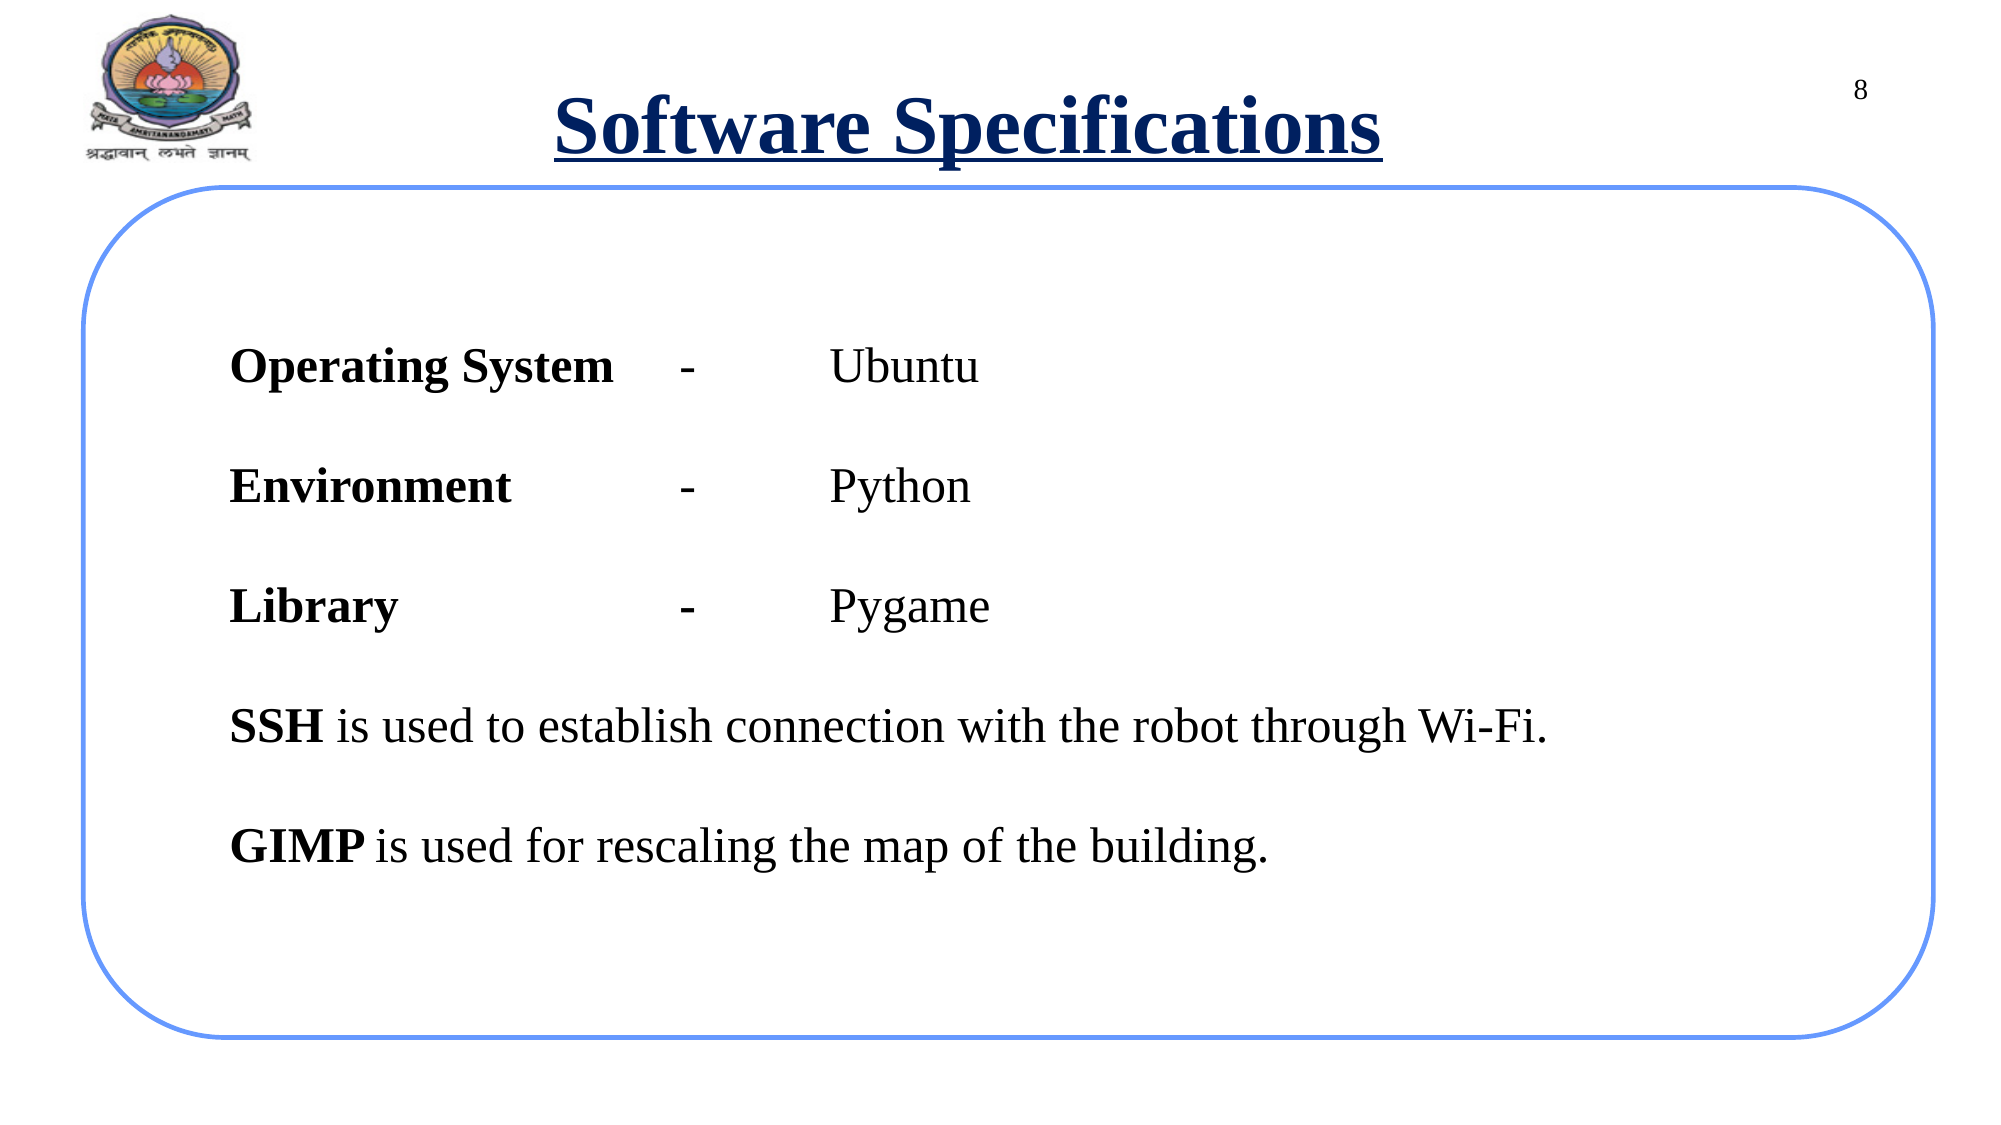

Software Specifications
8
Operating System	-	Ubuntu

Environment		-	Python

Library		-	Pygame

SSH is used to establish connection with the robot through Wi-Fi.

GIMP is used for rescaling the map of the building.